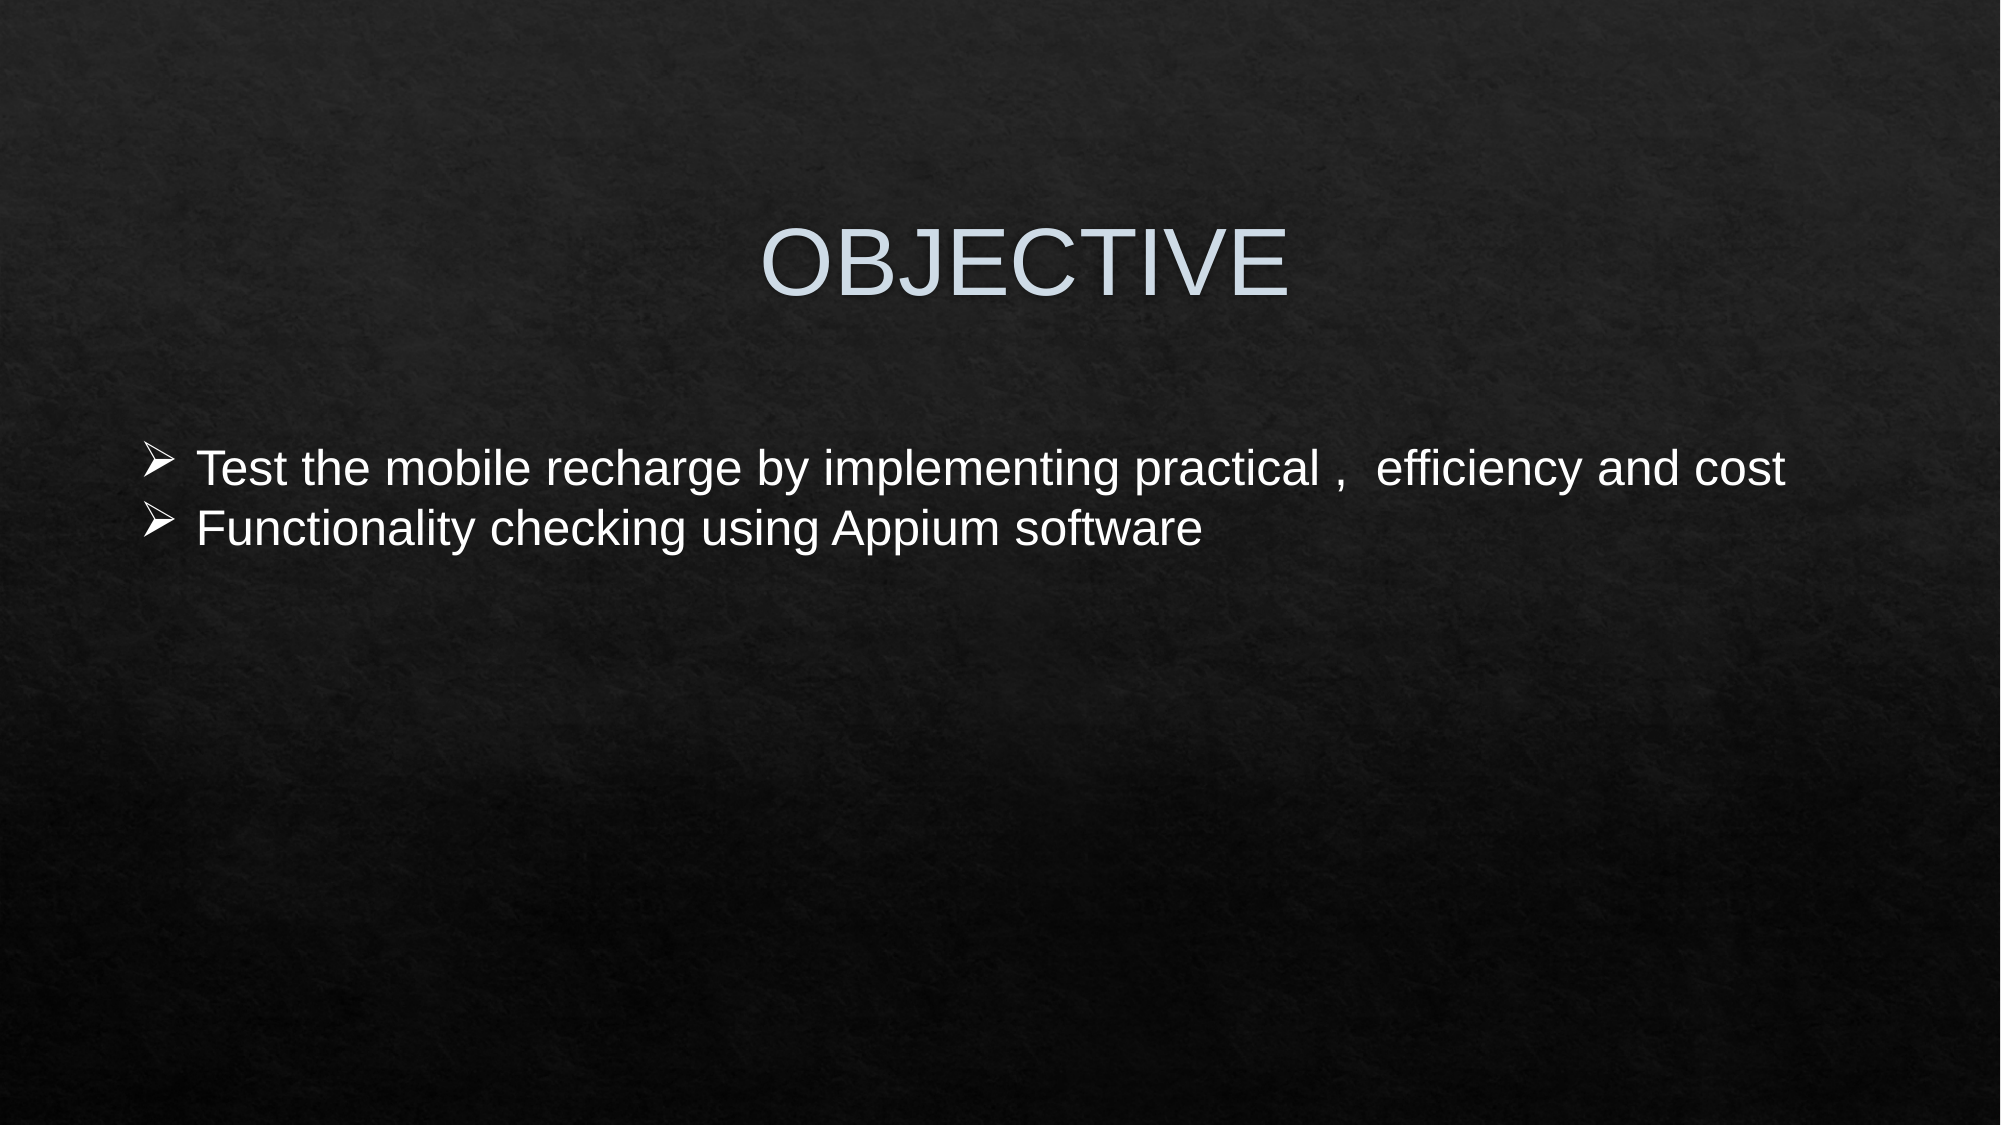

# OBJECTIVE
Test the mobile recharge by implementing practical ,  efficiency and cost
Functionality checking using Appium software